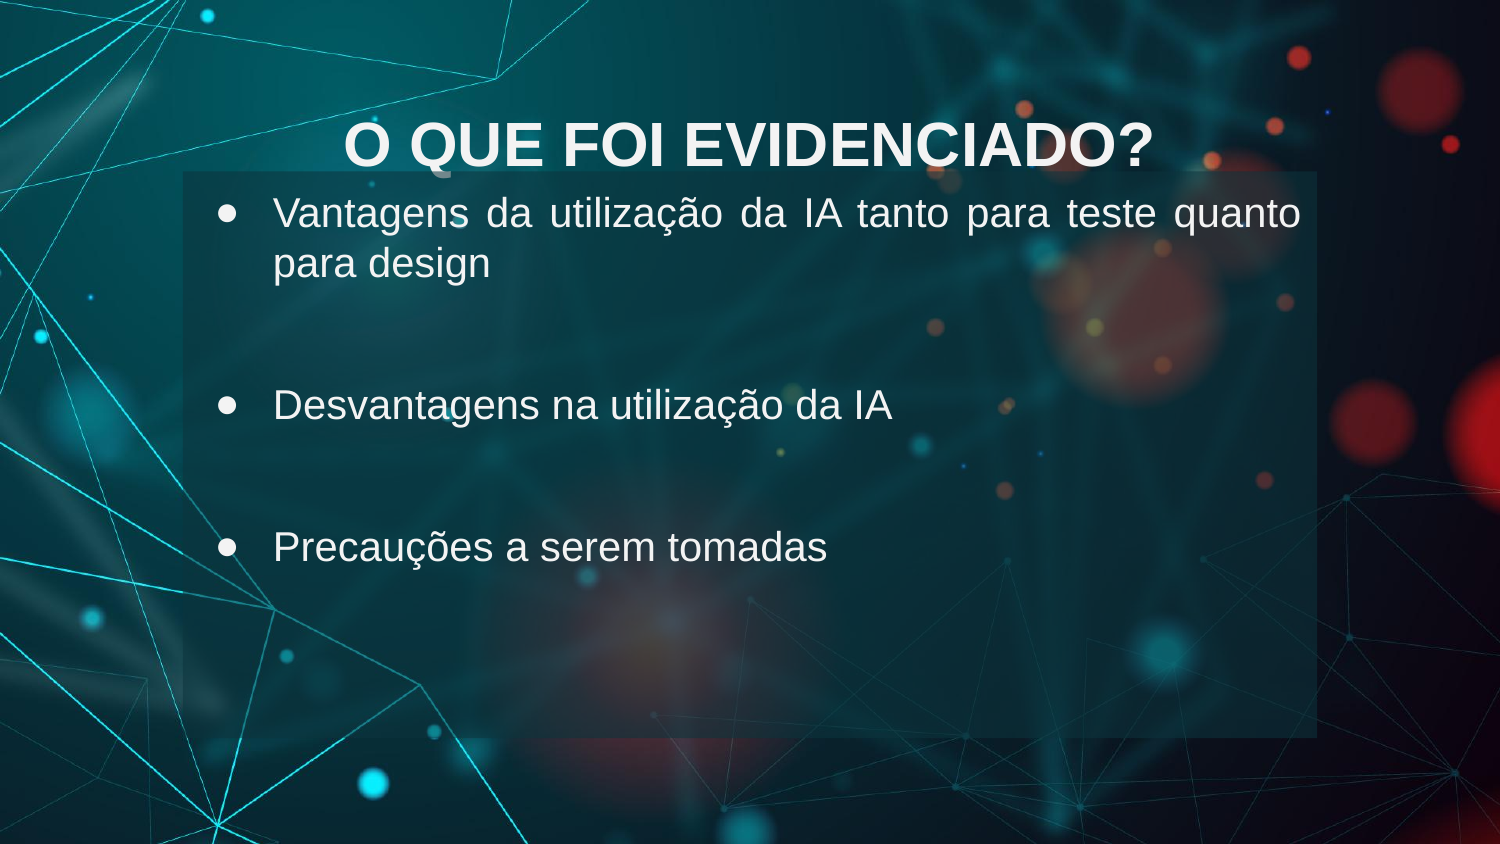

# O QUE FOI EVIDENCIADO?
Vantagens da utilização da IA tanto para teste quanto para design

Desvantagens na utilização da IA

Precauções a serem tomadas